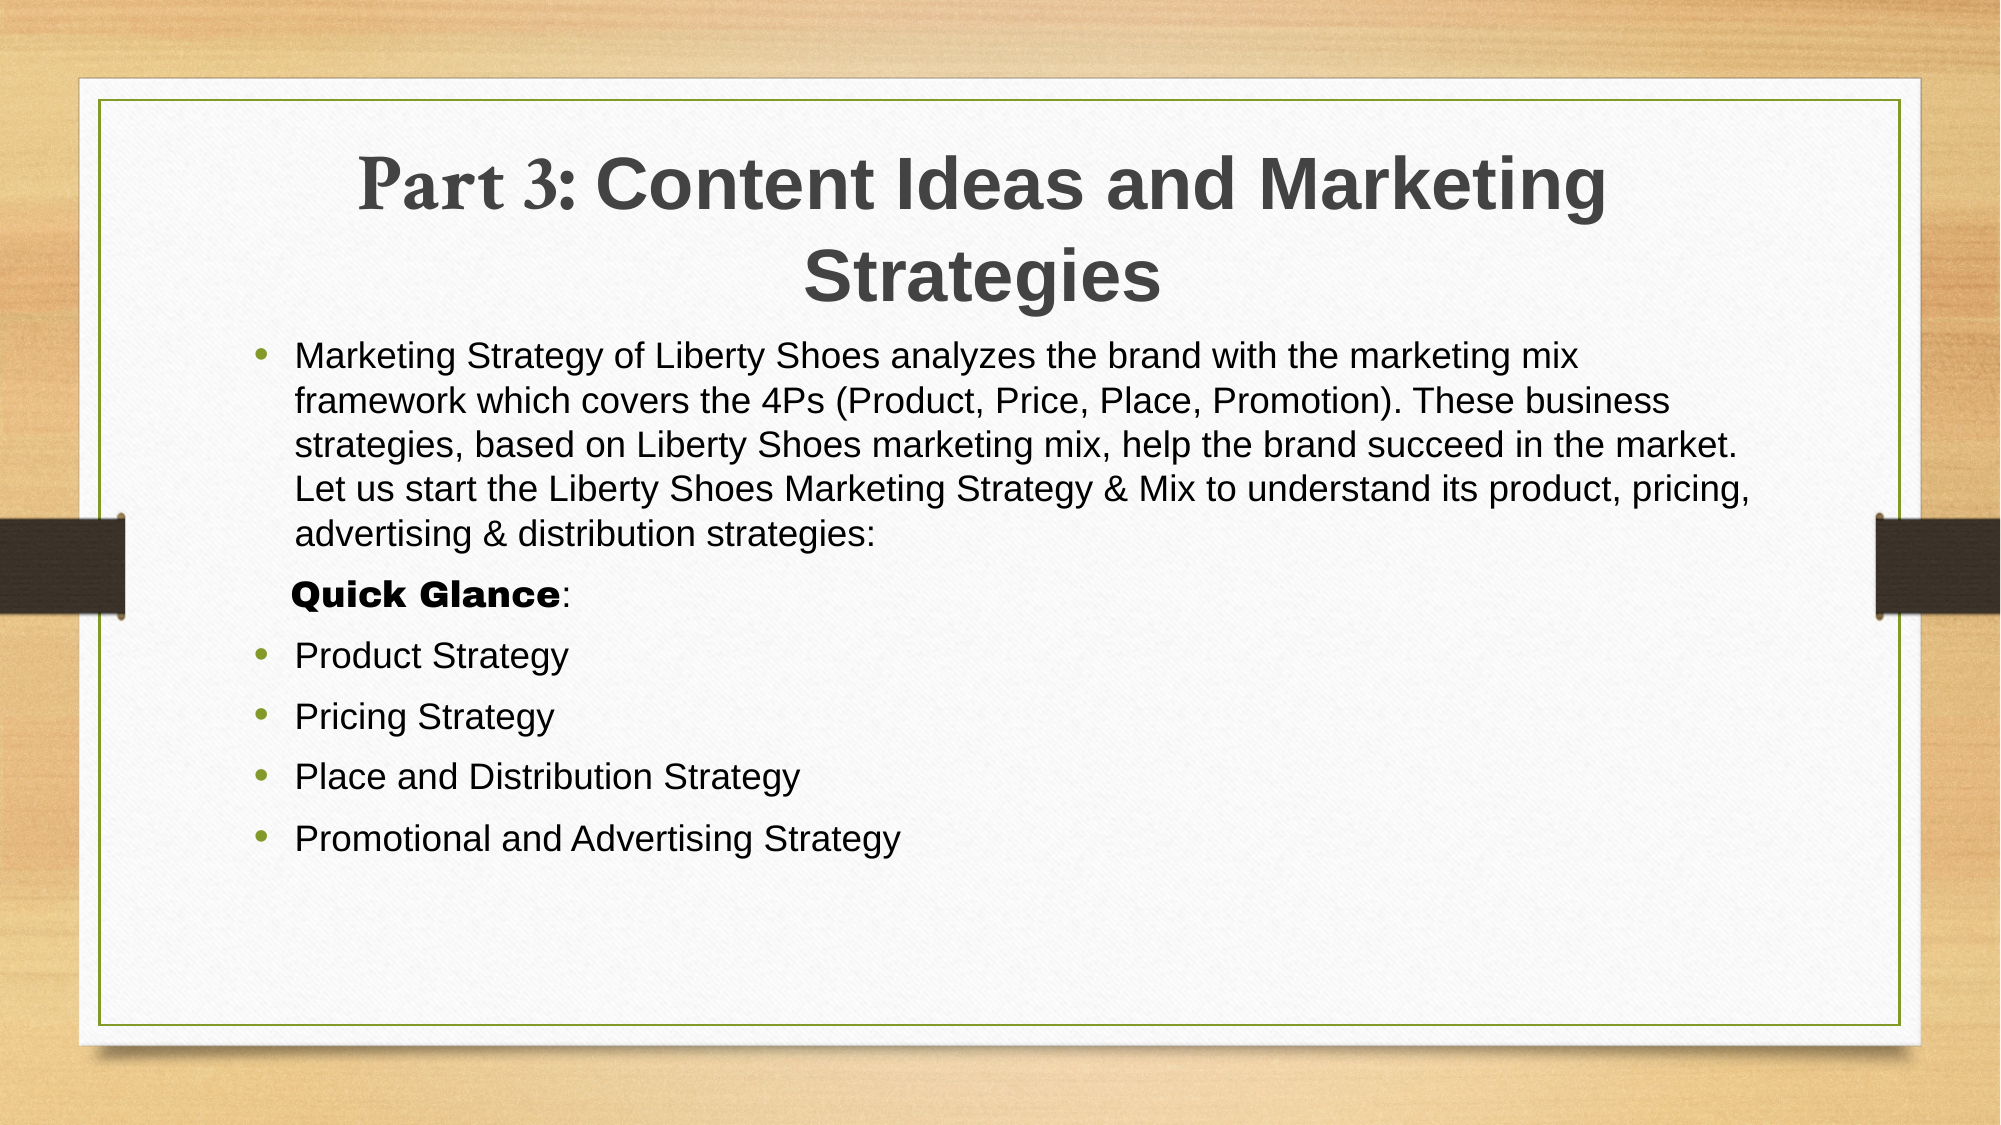

Part 3: Content Ideas and Marketing Strategies
Marketing Strategy of Liberty Shoes analyzes the brand with the marketing mix framework which covers the 4Ps (Product, Price, Place, Promotion). These business strategies, based on Liberty Shoes marketing mix, help the brand succeed in the market. Let us start the Liberty Shoes Marketing Strategy & Mix to understand its product, pricing, advertising & distribution strategies:
   Quick Glance:
Product Strategy
Pricing Strategy
Place and Distribution Strategy
Promotional and Advertising Strategy